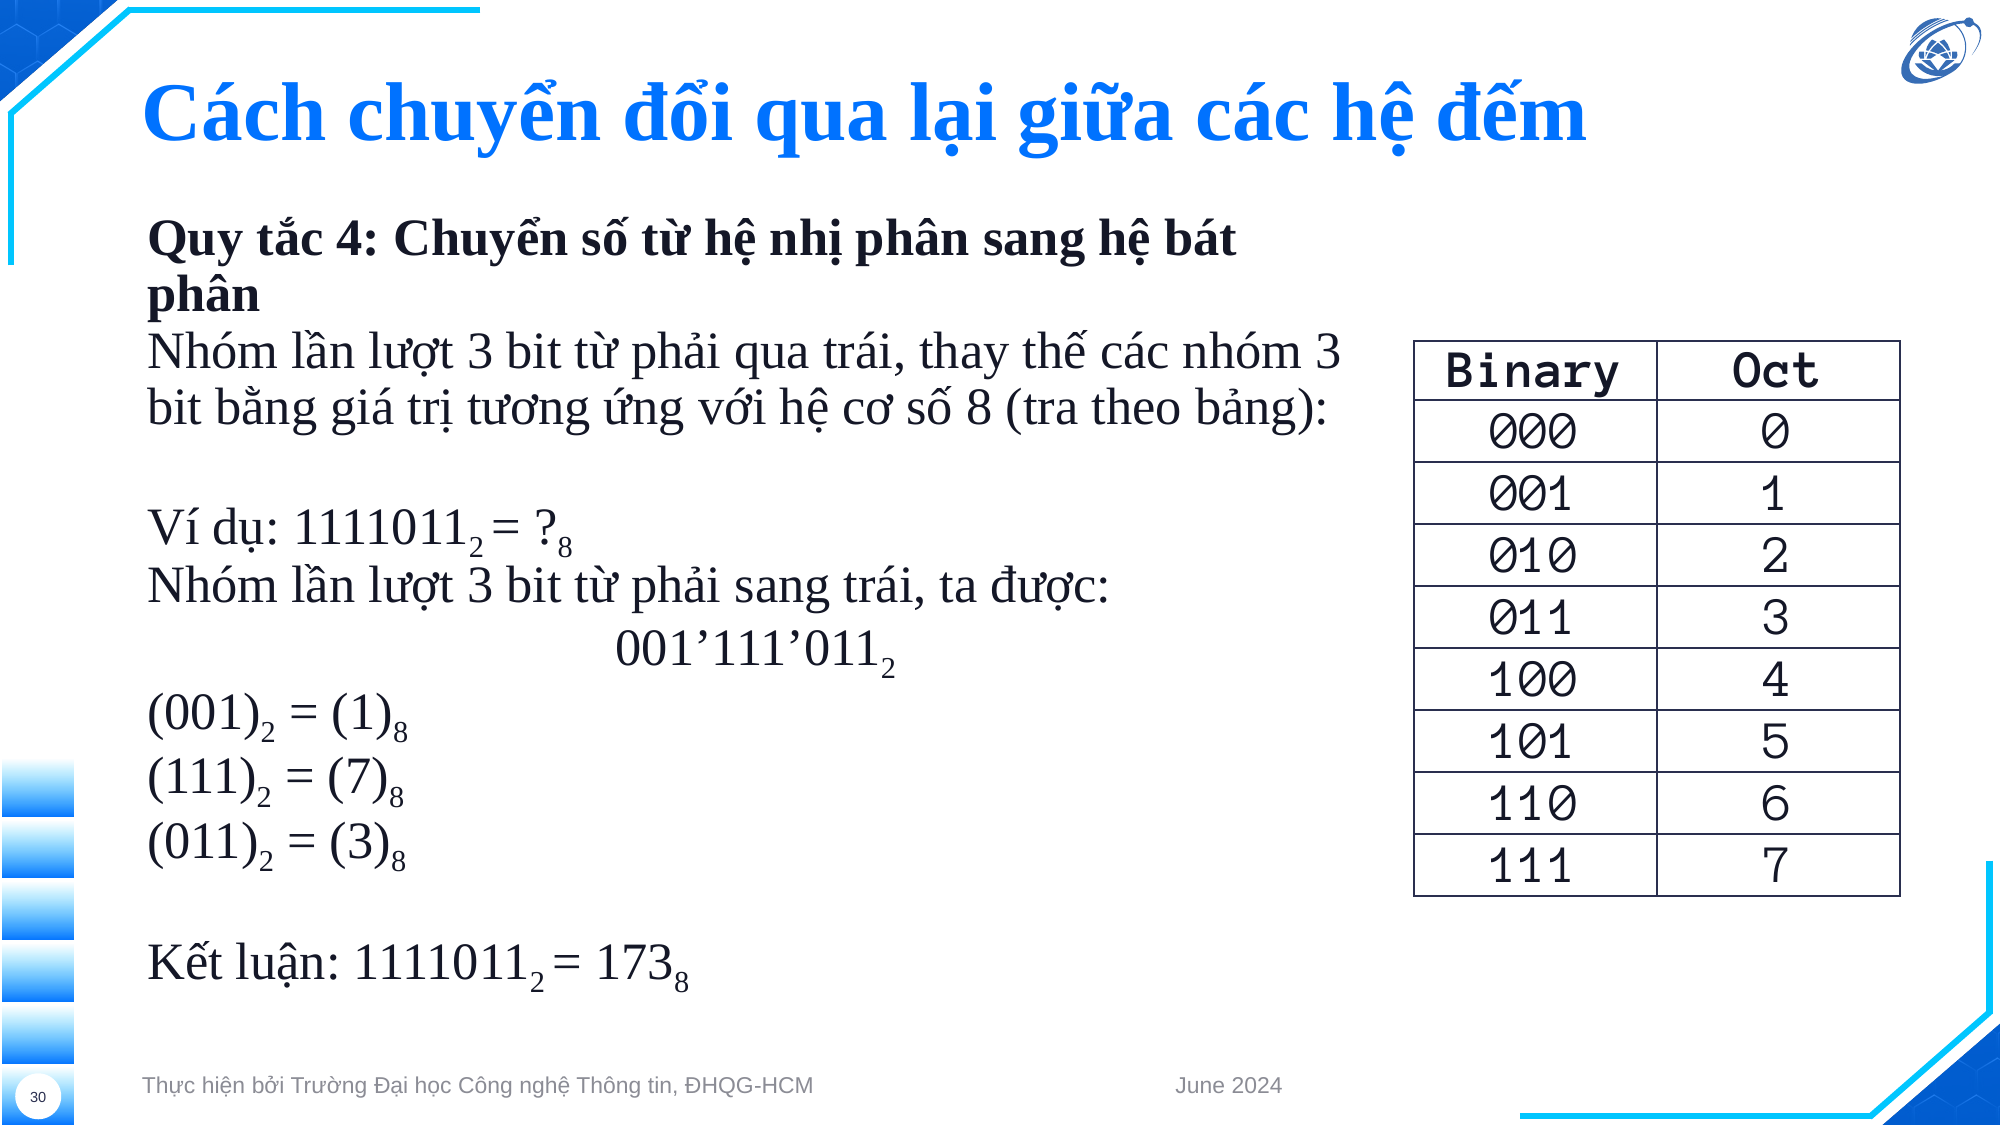

# Cách chuyển đổi qua lại giữa các hệ đếm
Quy tắc 4: Chuyển số từ hệ nhị phân sang hệ bát phân
Nhóm lần lượt 3 bit từ phải qua trái, thay thế các nhóm 3 bit bằng giá trị tương ứng với hệ cơ số 8 (tra theo bảng):

Ví dụ: 11110112 = ?8
Nhóm lần lượt 3 bit từ phải sang trái, ta được:
001’111’0112
	(001)2 = (1)8
	(111)2 = (7)8
	(011)2 = (3)8

Kết luận: 11110112 = 1738

| Binary | Oct |
| --- | --- |
| 000 | 0 |
| 001 | 1 |
| 010 | 2 |
| 011 | 3 |
| 100 | 4 |
| 101 | 5 |
| 110 | 6 |
| 111 | 7 |
Thực hiện bởi Trường Đại học Công nghệ Thông tin, ĐHQG-HCM
June 2024
30